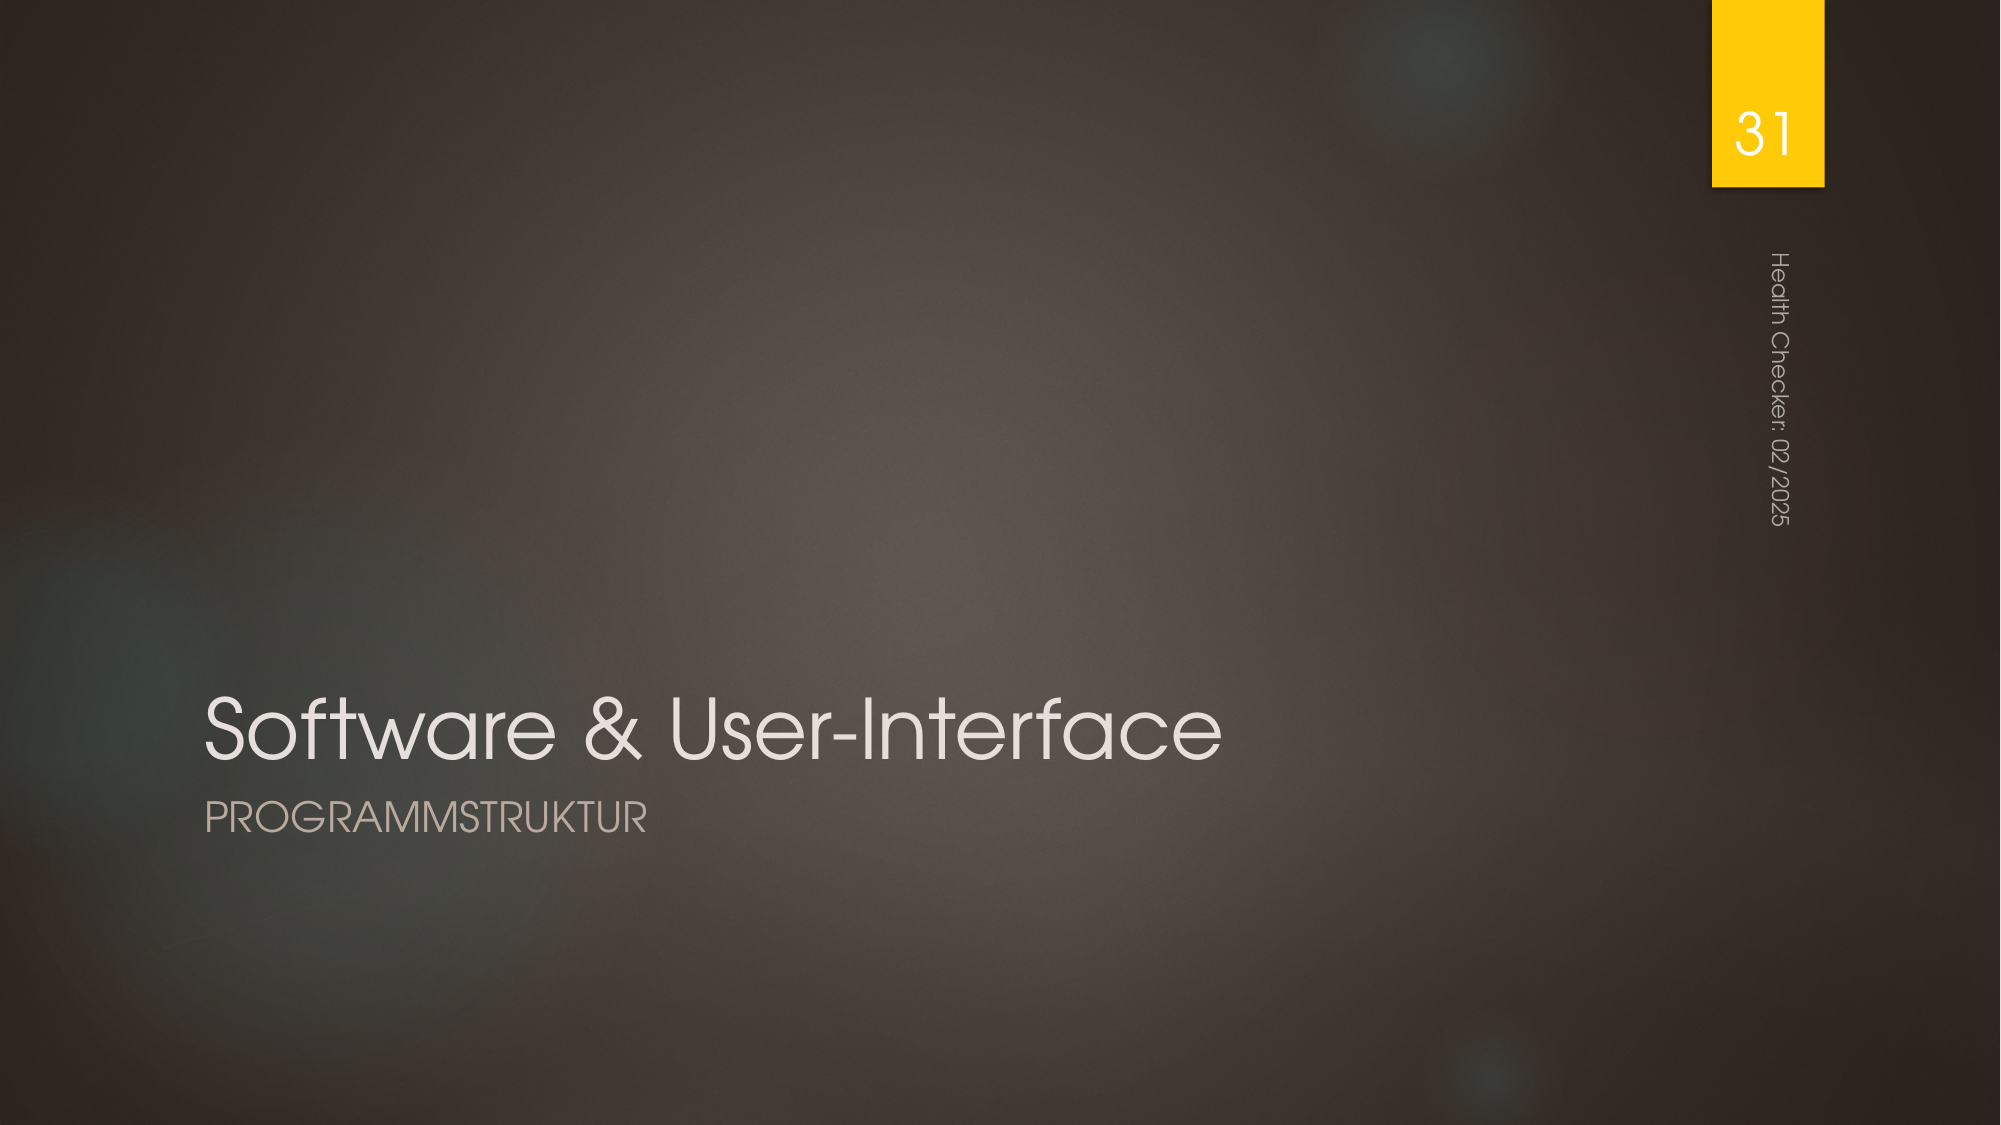

31
# Software & User-Interface
Health Checker: 02/2025
Programmstruktur